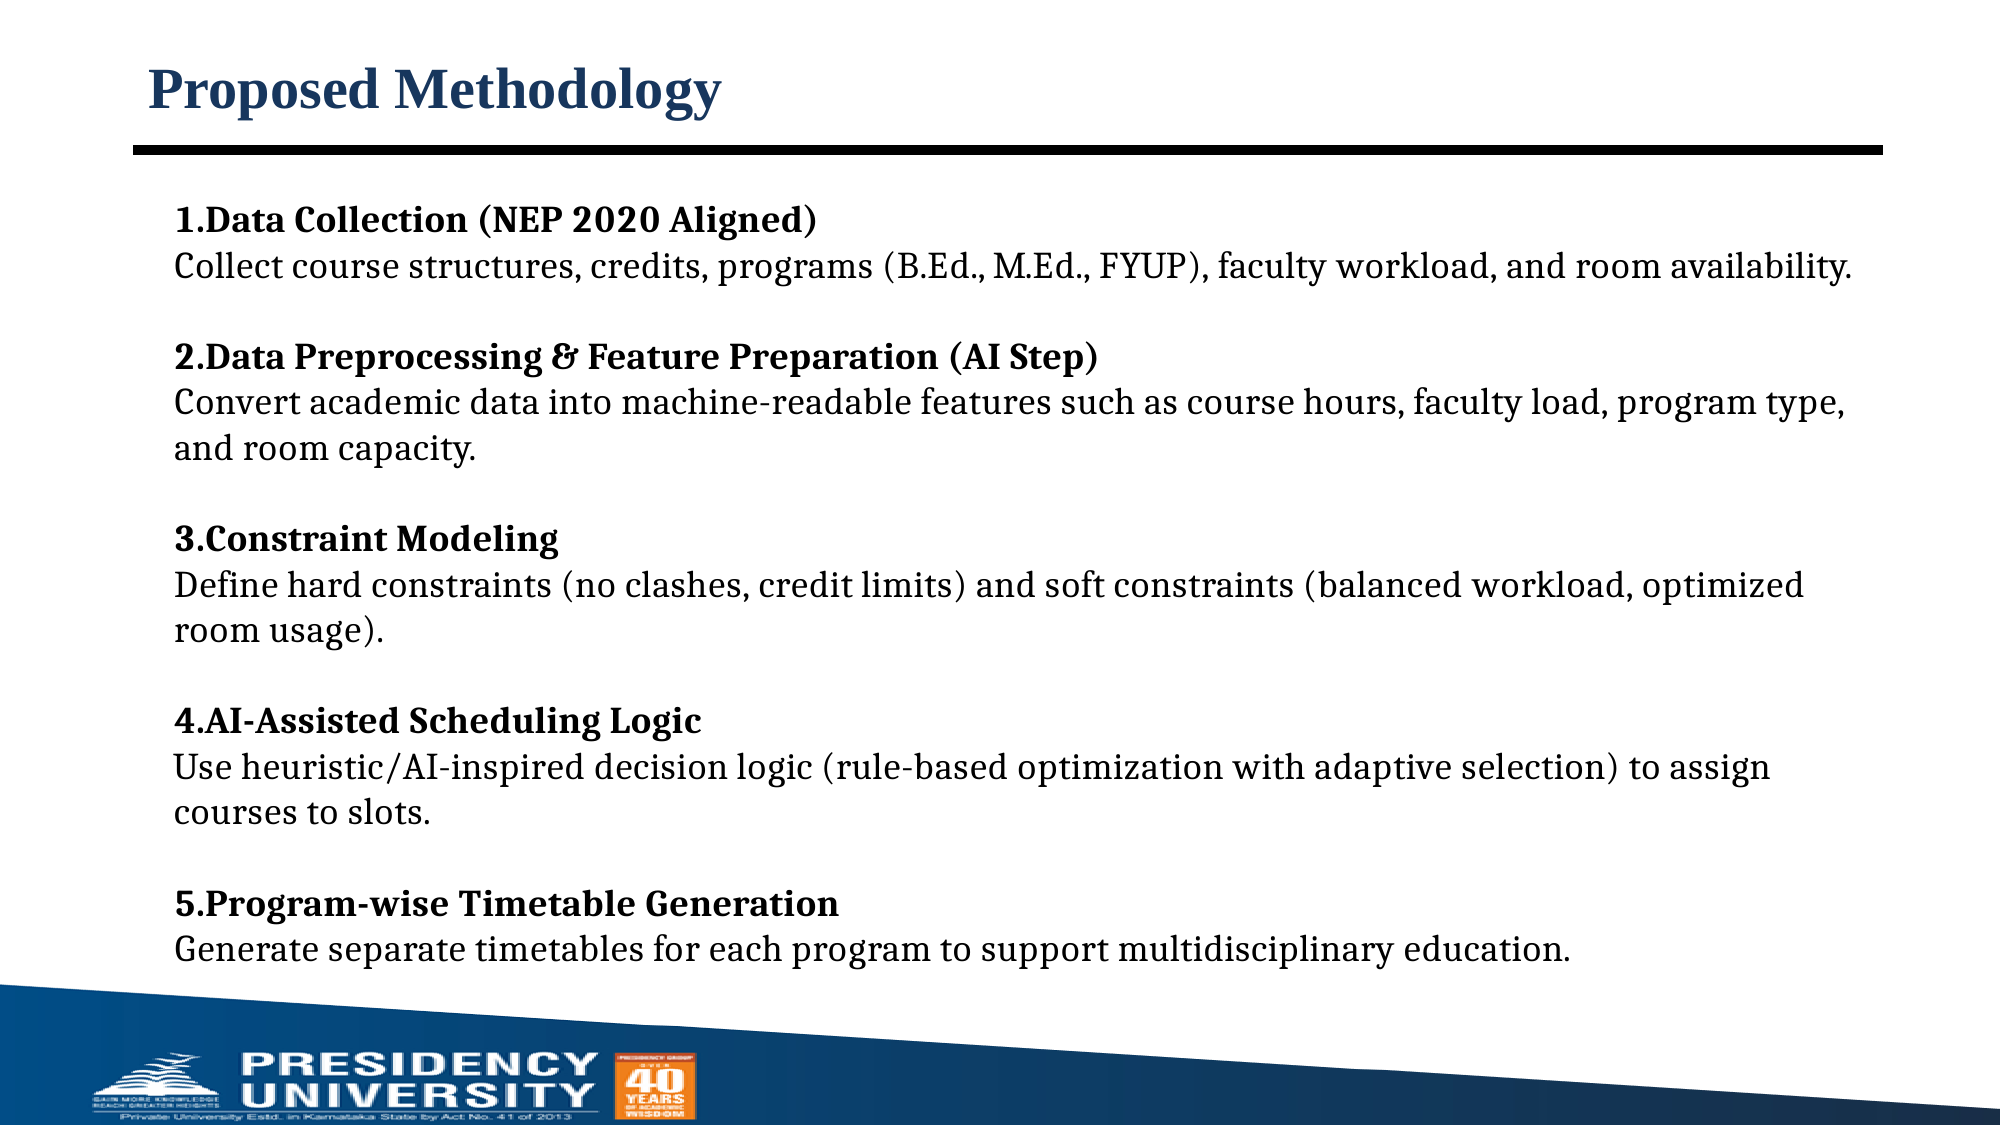

# Proposed Methodology
1.Data Collection (NEP 2020 Aligned)
Collect course structures, credits, programs (B.Ed., M.Ed., FYUP), faculty workload, and room availability.

2.Data Preprocessing & Feature Preparation (AI Step)
Convert academic data into machine-readable features such as course hours, faculty load, program type, and room capacity.

3.Constraint Modeling
Define hard constraints (no clashes, credit limits) and soft constraints (balanced workload, optimized room usage).

4.AI-Assisted Scheduling Logic
Use heuristic/AI-inspired decision logic (rule-based optimization with adaptive selection) to assign courses to slots.

5.Program-wise Timetable Generation
Generate separate timetables for each program to support multidisciplinary education.